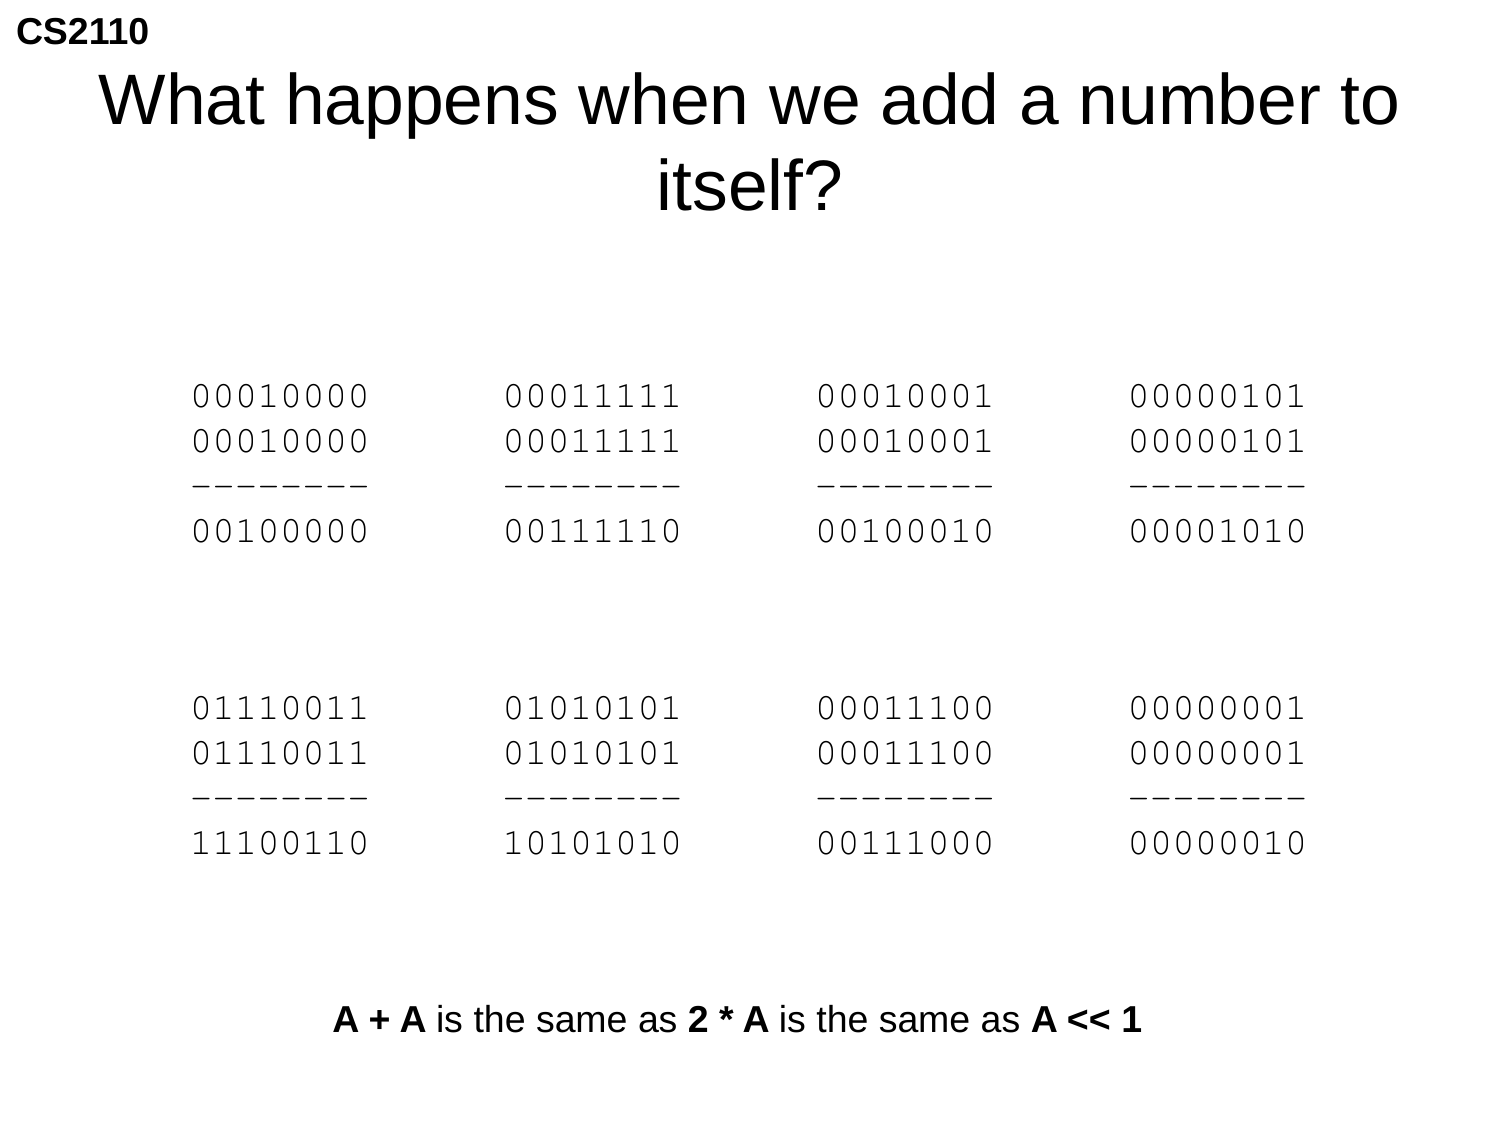

# What happens when we add a number to itself?
00010000
00010000
--------
00100000
00011111
00011111
--------
00111110
00010001
00010001
--------
00100010
00000101
00000101
--------
00001010
01110011
01110011
--------
11100110
01010101
01010101
--------
10101010
00011100
00011100
--------
00111000
00000001
00000001
--------
00000010
A + A is the same as 2 * A is the same as A << 1